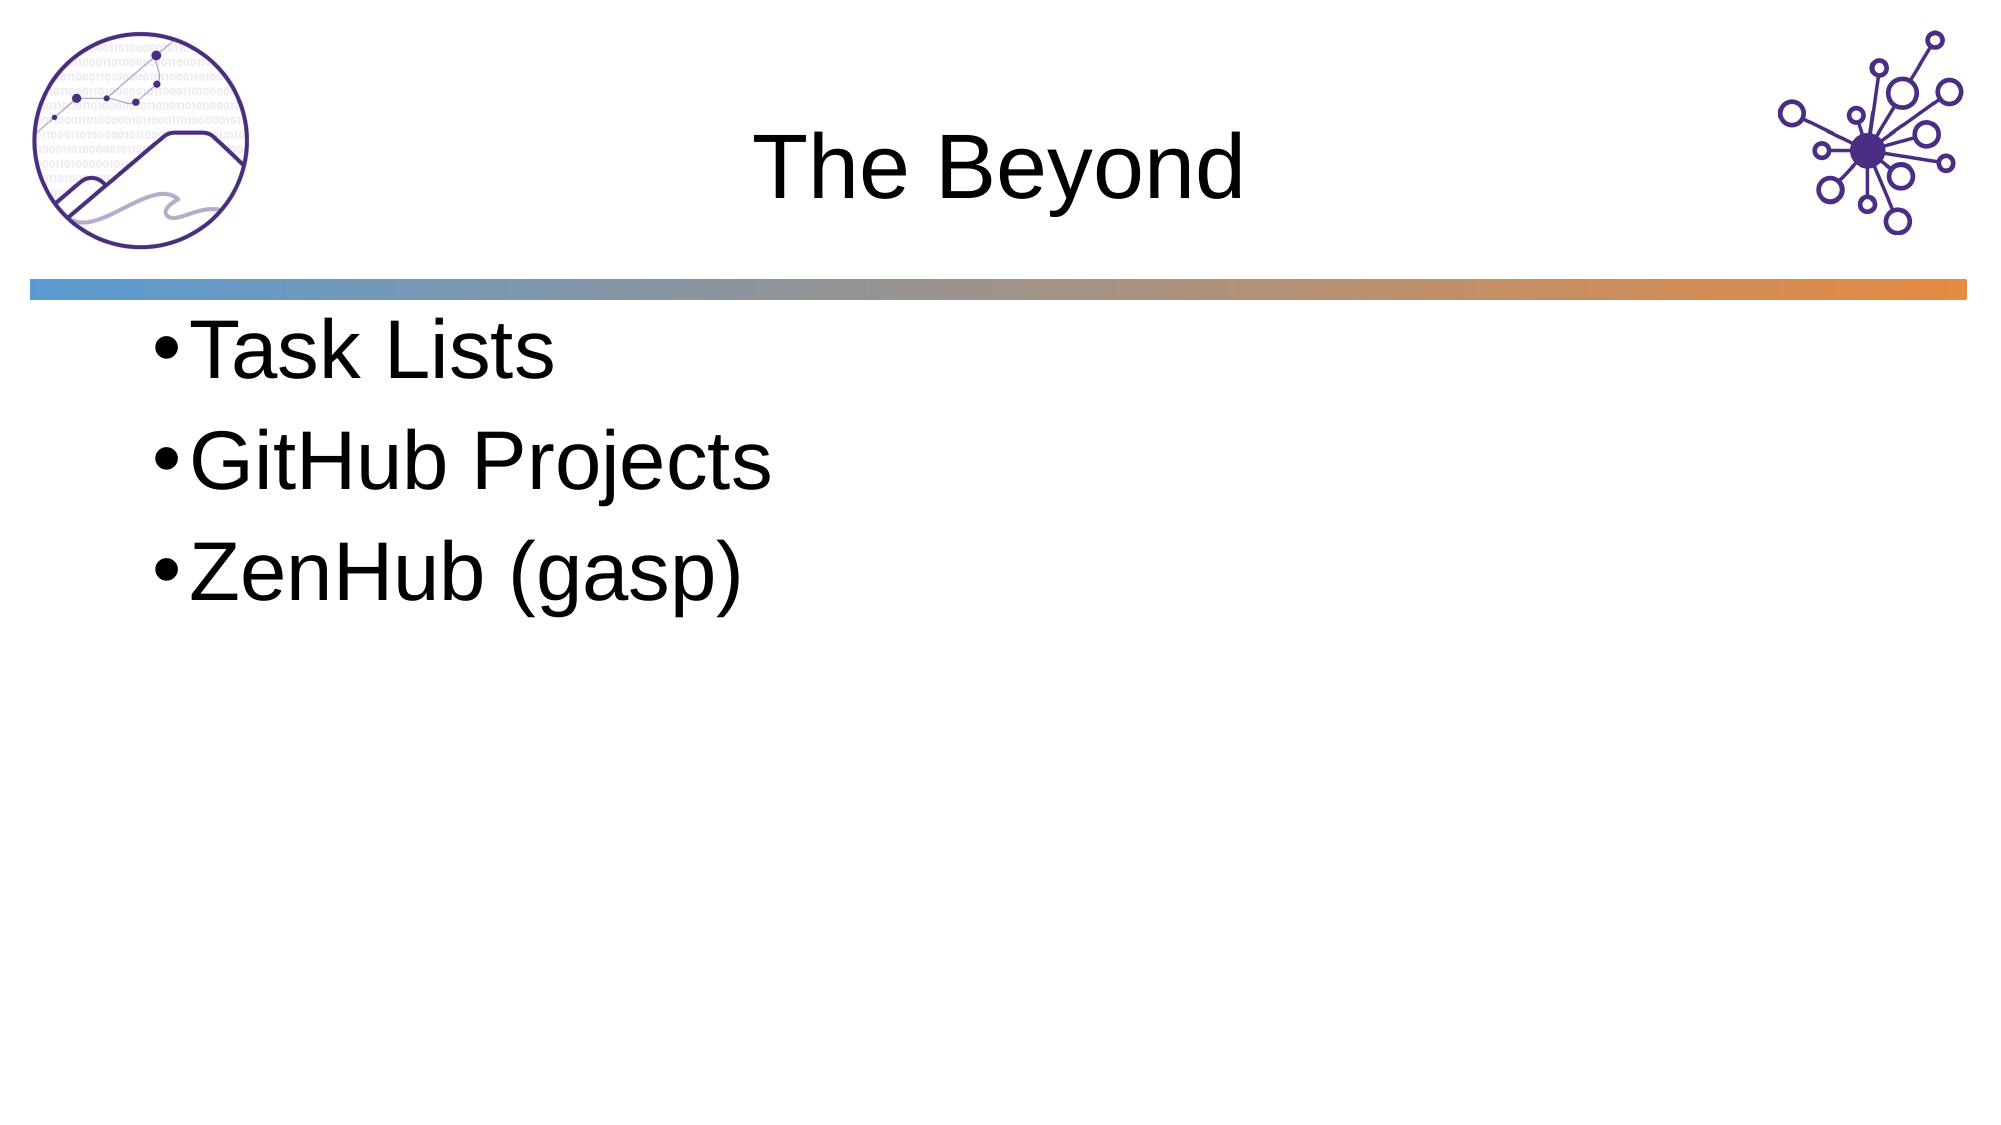

# The Beyond
Task Lists
GitHub Projects
ZenHub (gasp)